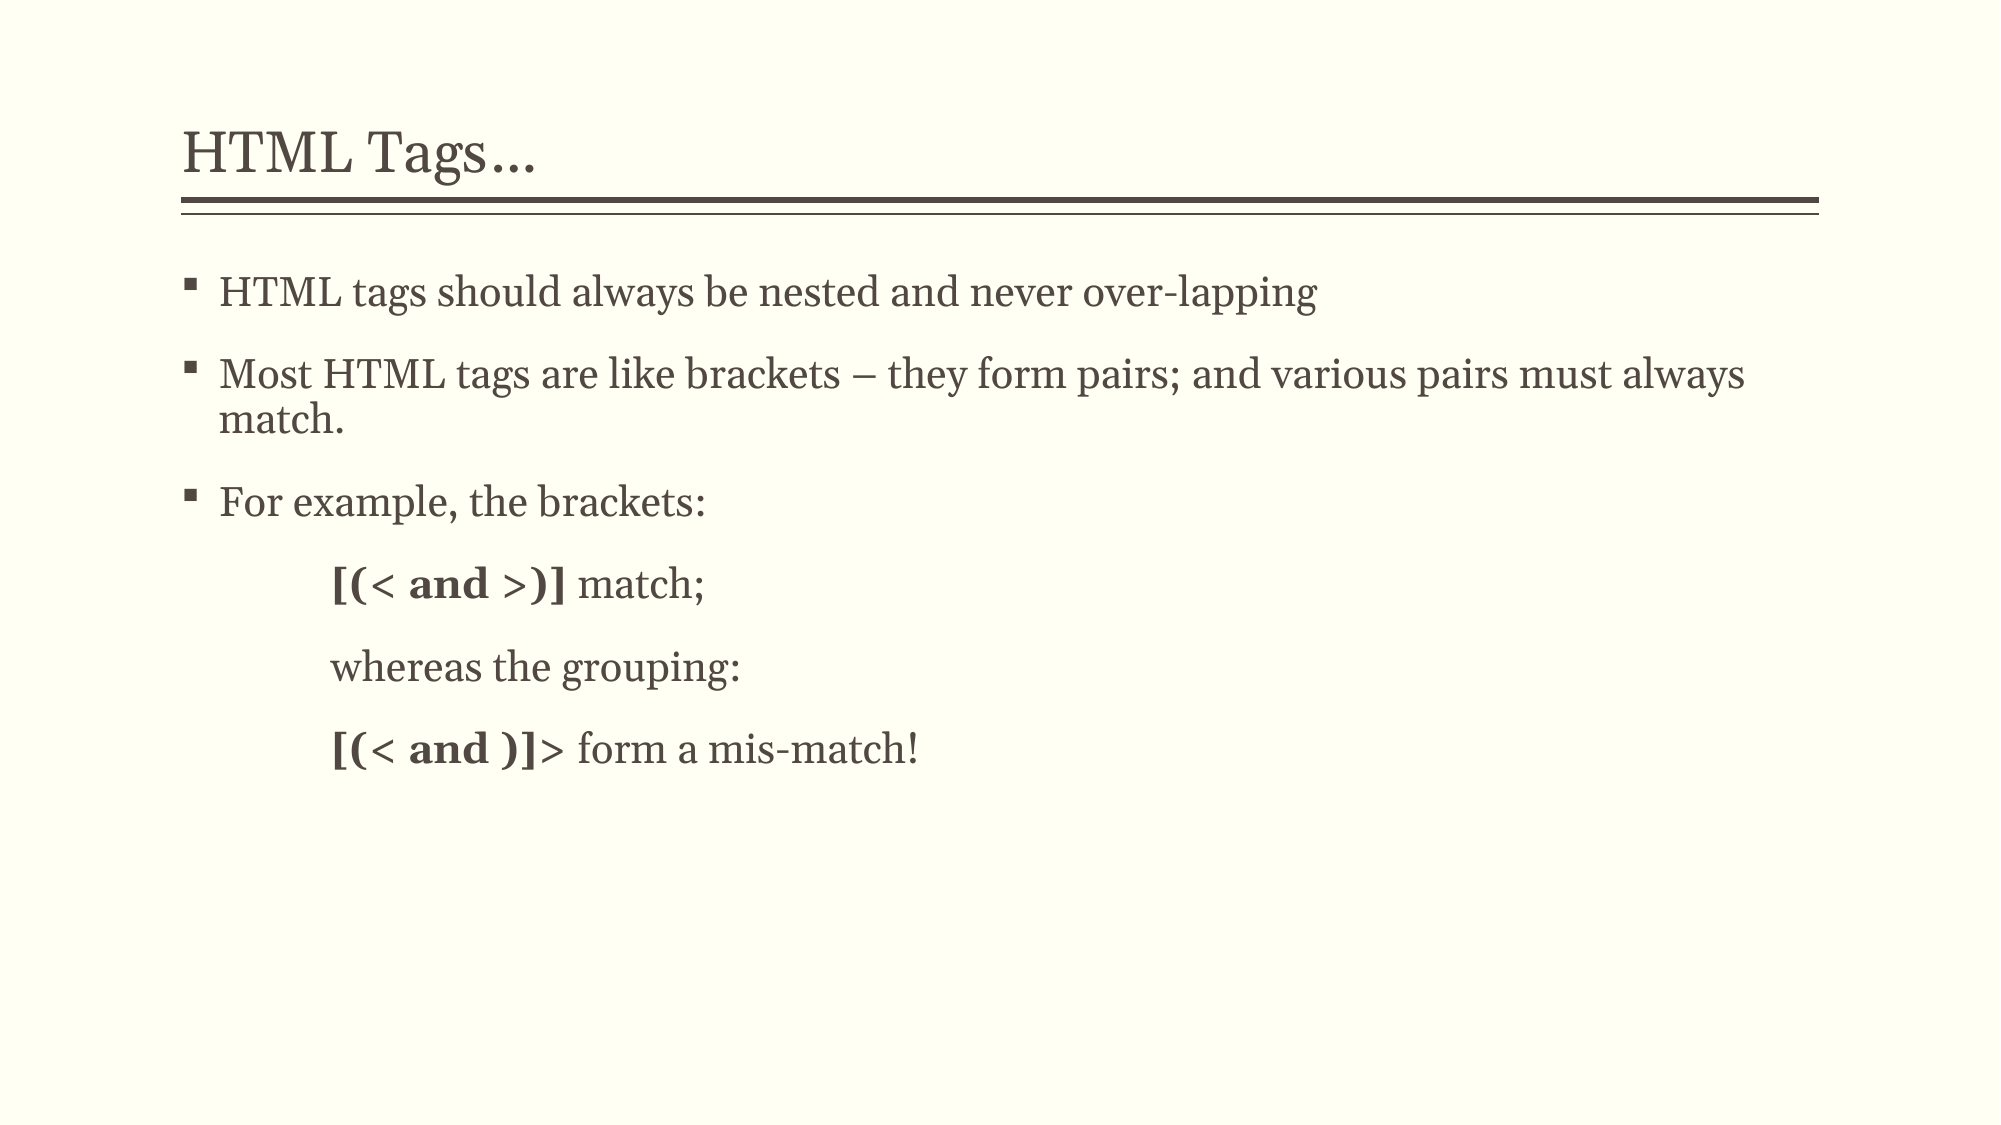

# HTML Tags…
HTML tags should always be nested and never over-lapping
Most HTML tags are like brackets – they form pairs; and various pairs must always match.
For example, the brackets:
	[(< and >)] match;
	whereas the grouping:
	[(< and )]> form a mis-match!